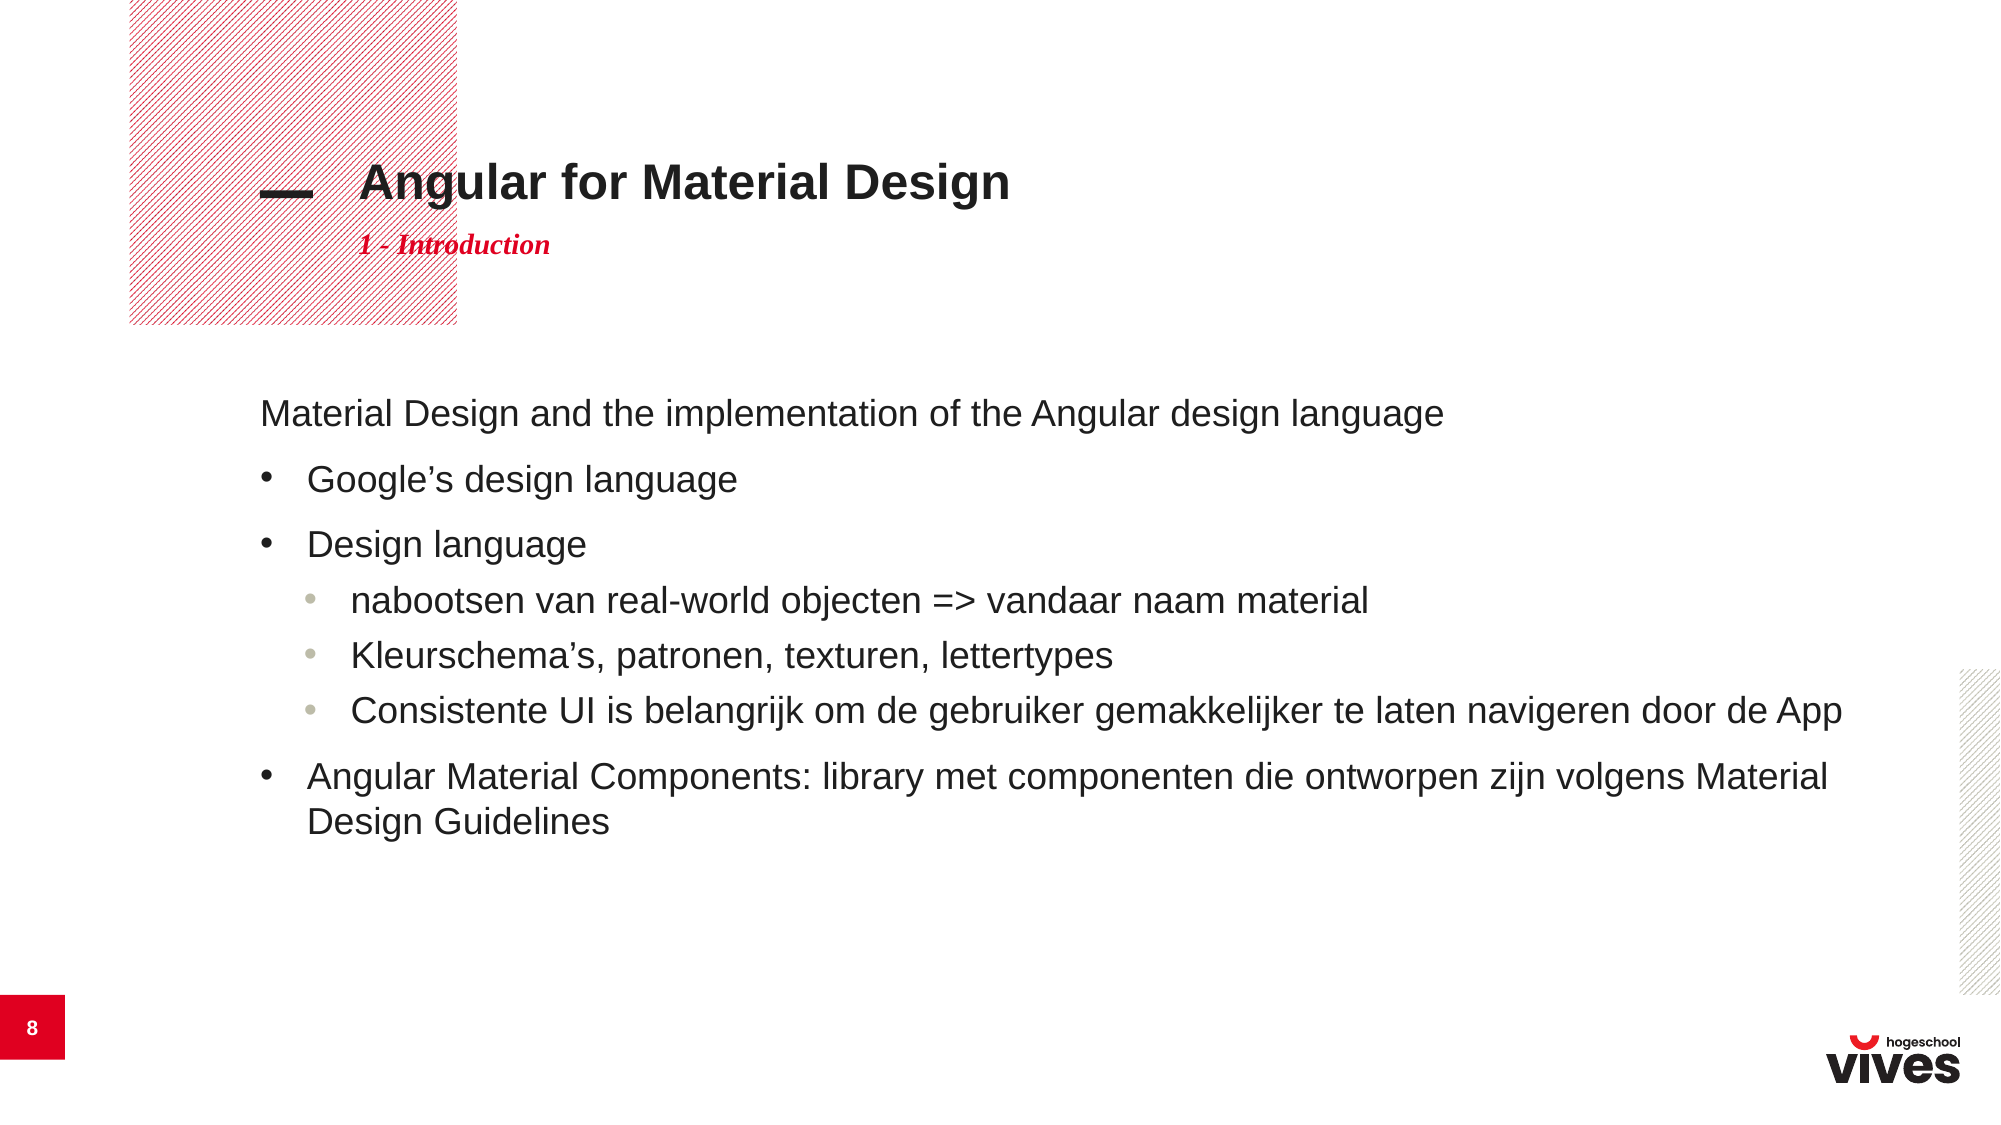

# Angular for Material Design
1 - Introduction
Material Design and the implementation of the Angular design language
Google’s design language
Design language
nabootsen van real-world objecten => vandaar naam material
Kleurschema’s, patronen, texturen, lettertypes
Consistente UI is belangrijk om de gebruiker gemakkelijker te laten navigeren door de App
Angular Material Components: library met componenten die ontworpen zijn volgens Material Design Guidelines